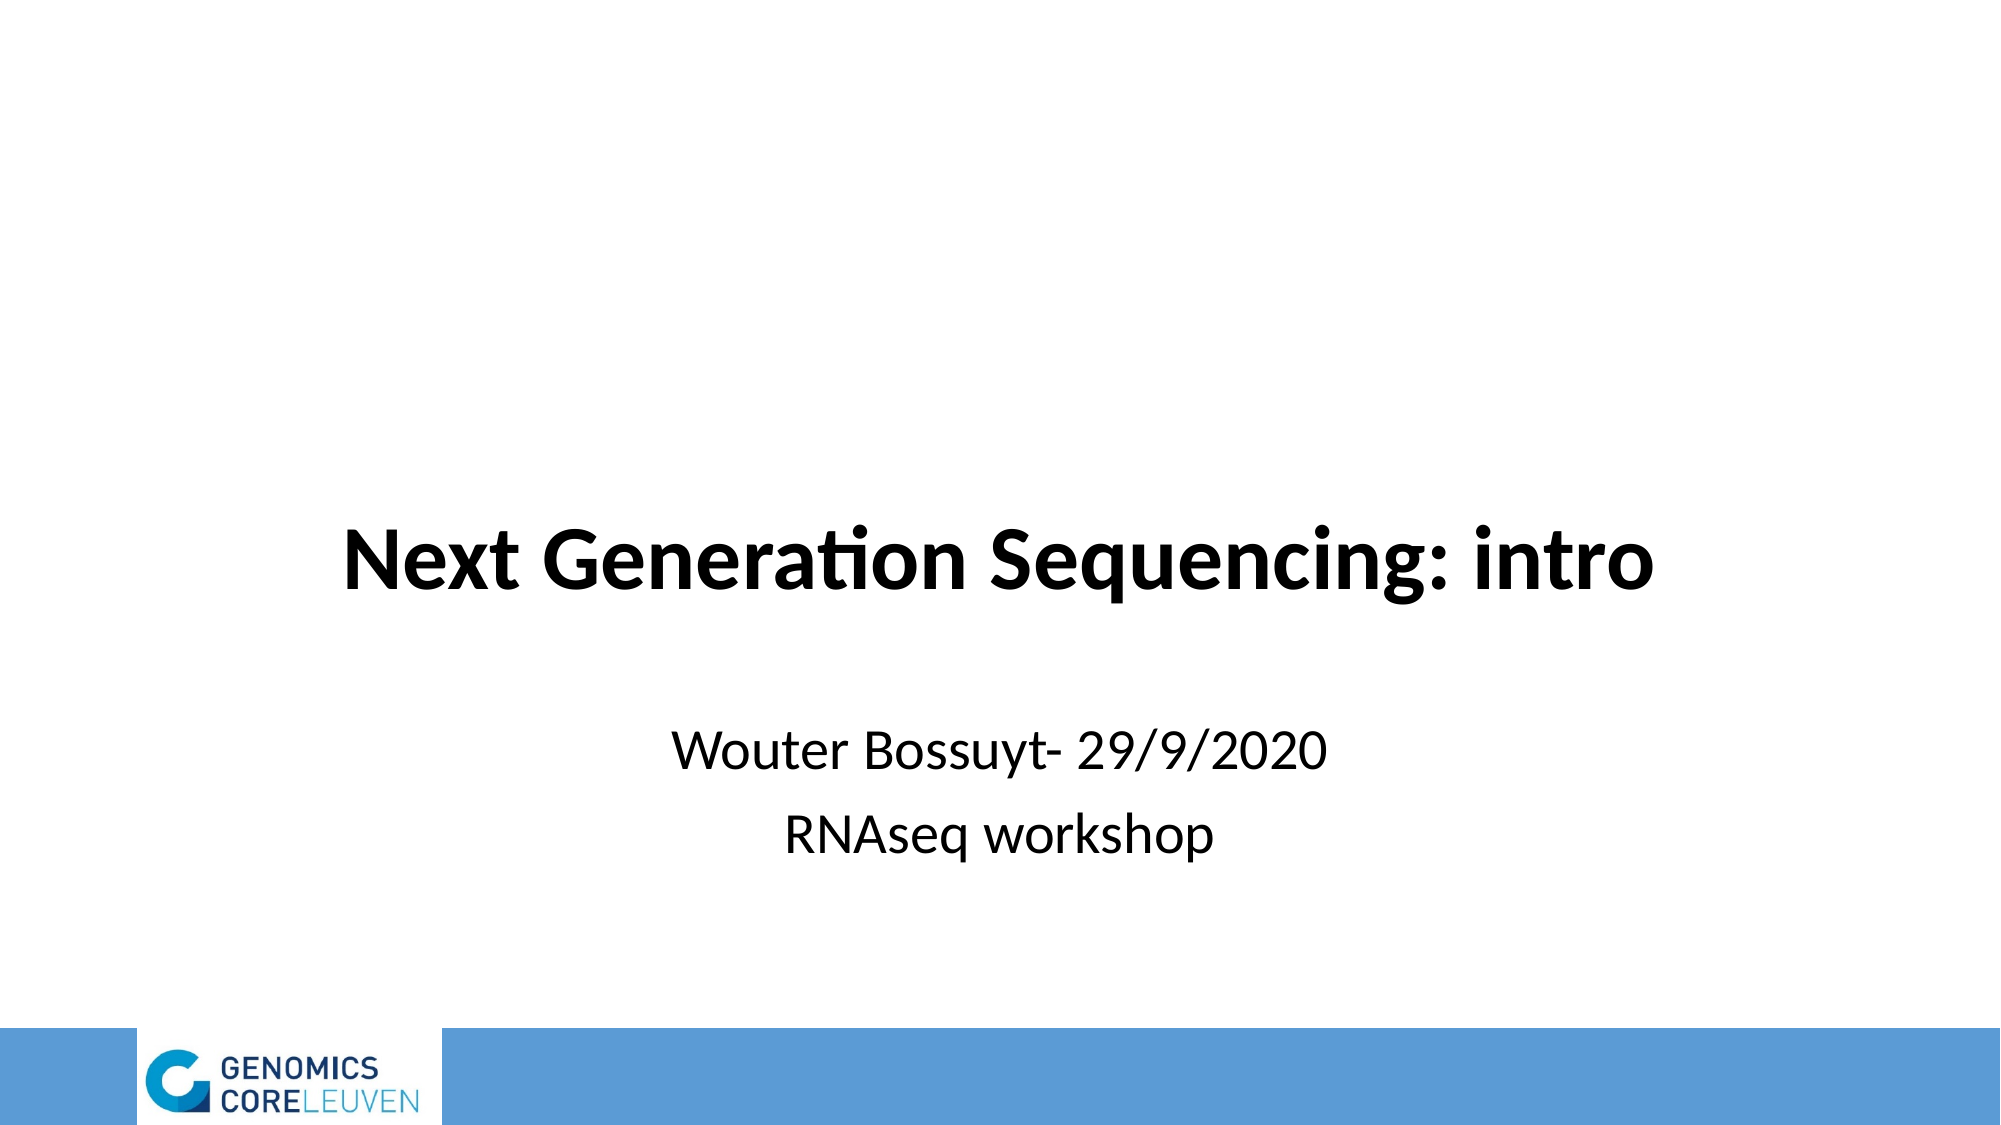

# Next Generation Sequencing: intro
Wouter Bossuyt- 29/9/2020
RNAseq workshop